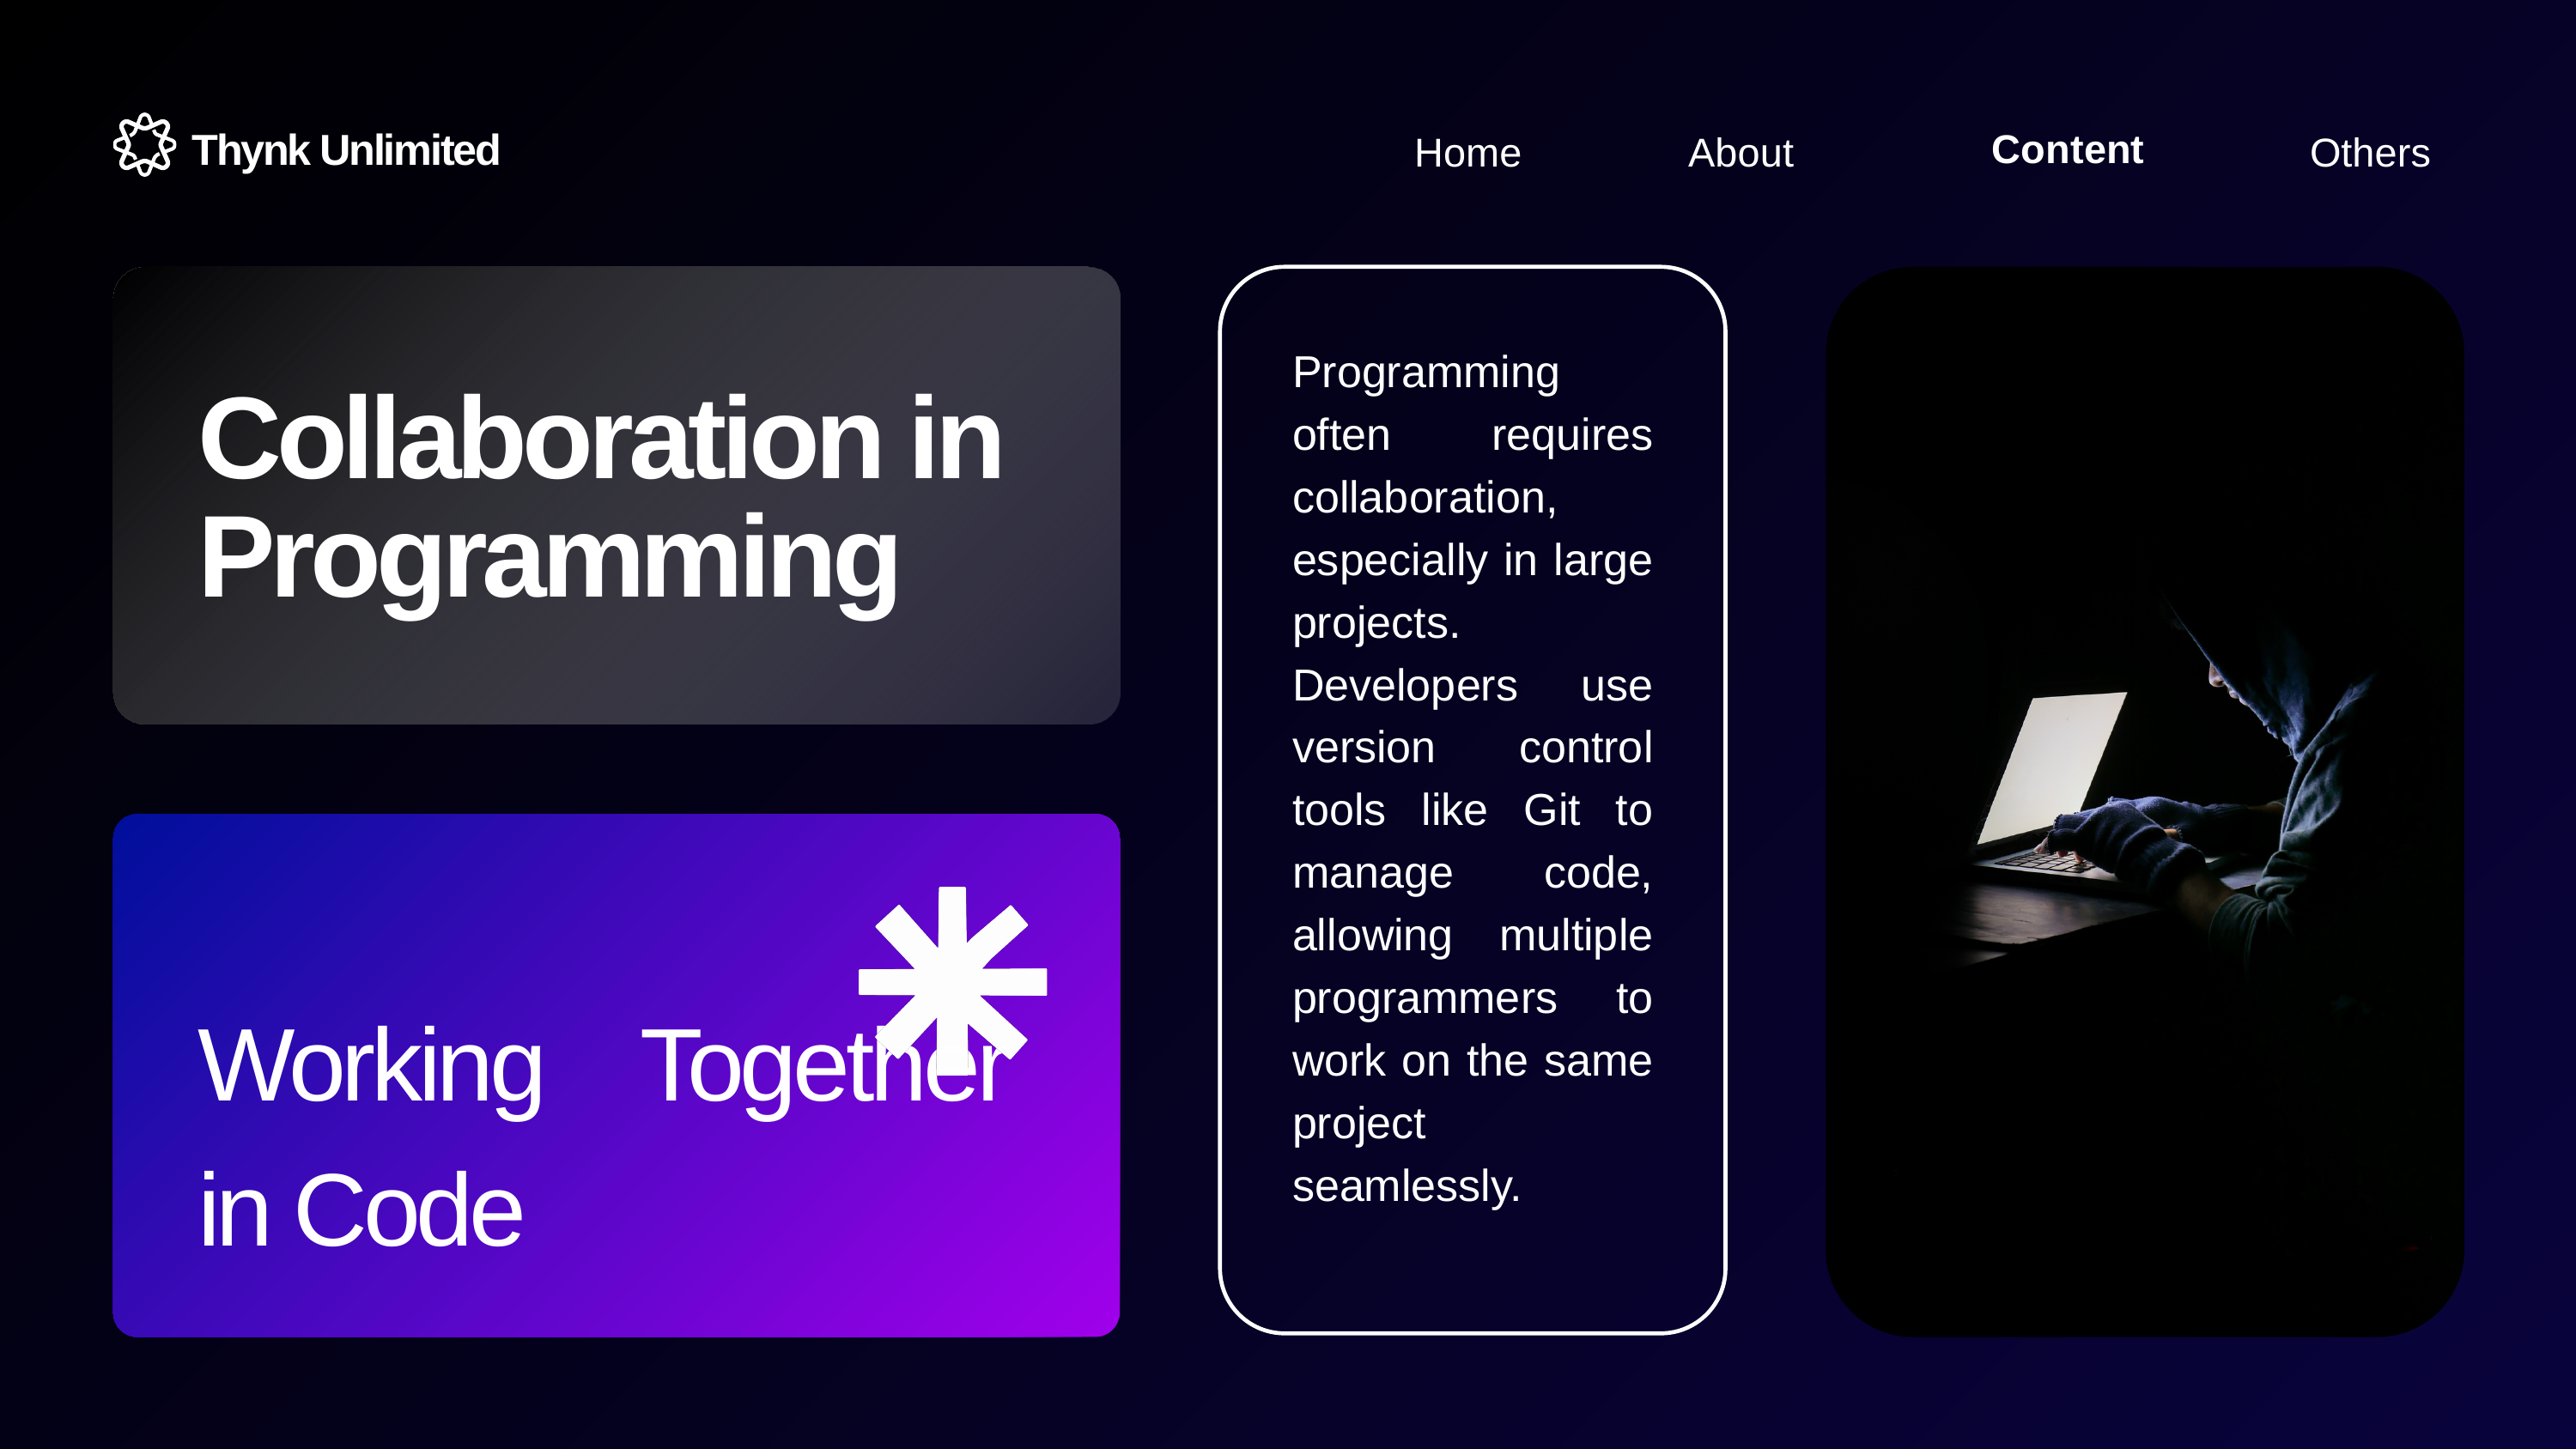

Thynk Unlimited
Content
Home
Others
About

Programming often requires collaboration, especially in large projects. Developers use version control tools like Git to manage code, allowing multiple programmers to work on the same project seamlessly.
Collaboration in Programming

Working Together in Code